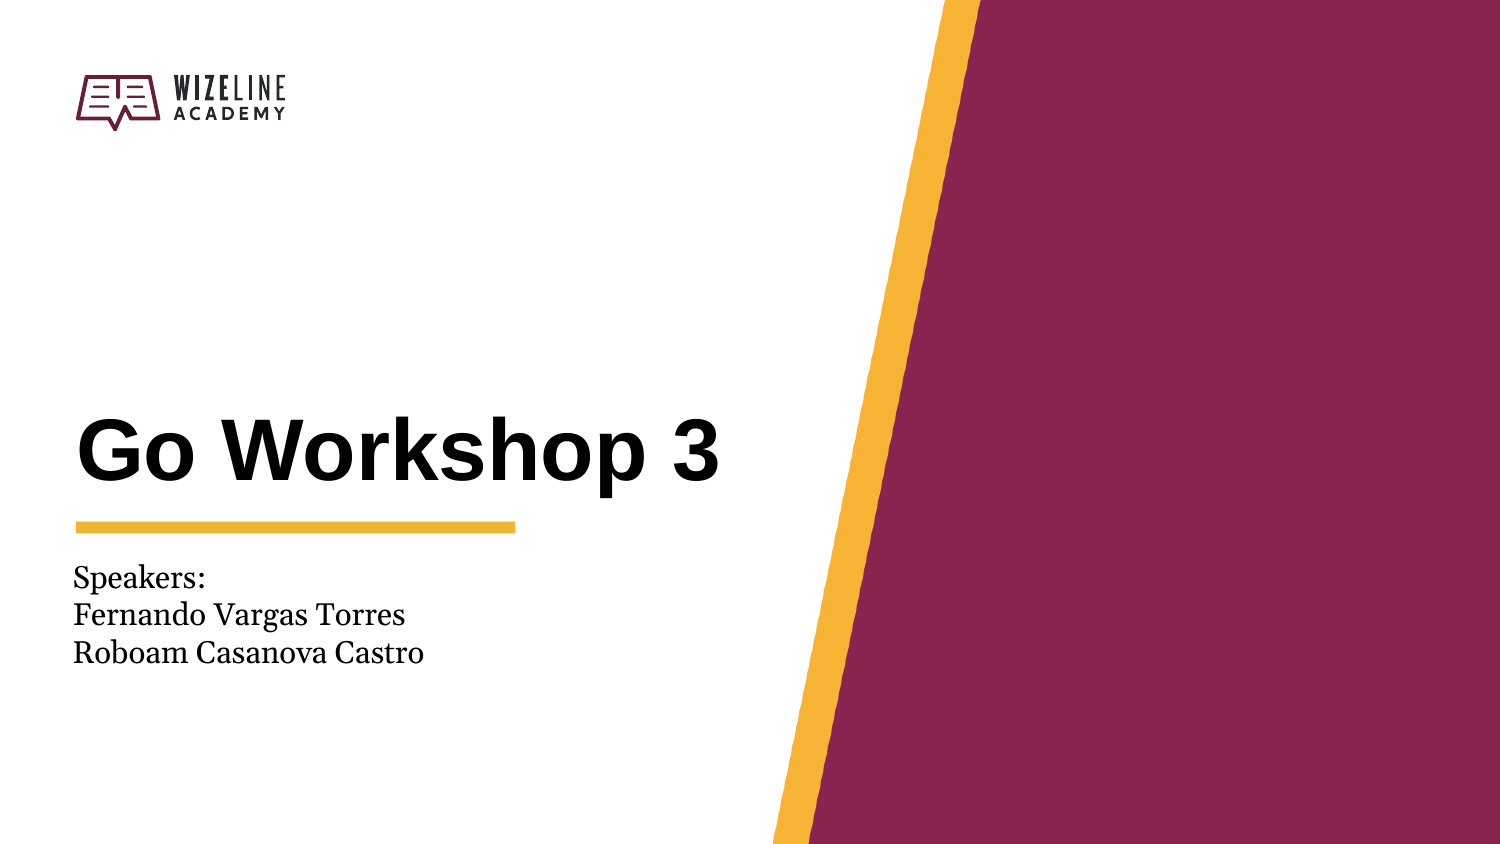

# Go Workshop 3
Speakers:
Fernando Vargas Torres
Roboam Casanova Castro